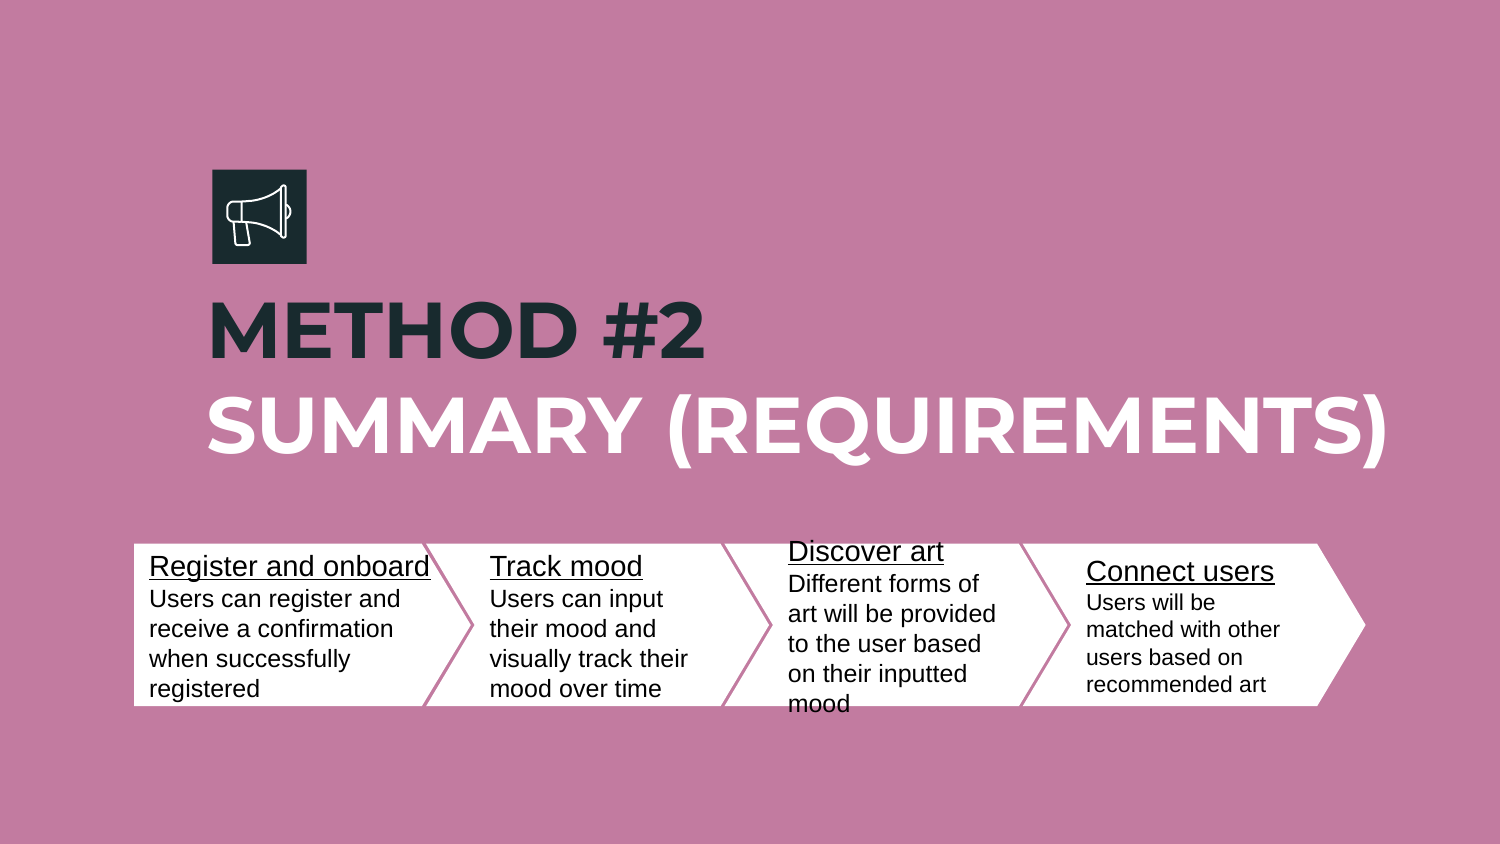

# METHOD #2
SUMMARY (REQUIREMENTS)
Register and onboard
Users can register and receive a confirmation when successfully registered
Track mood
Users can input their mood and visually track their mood over time
Discover art
Different forms of art will be provided to the user based on their inputted mood
Connect users
Users will be matched with other users based on recommended art